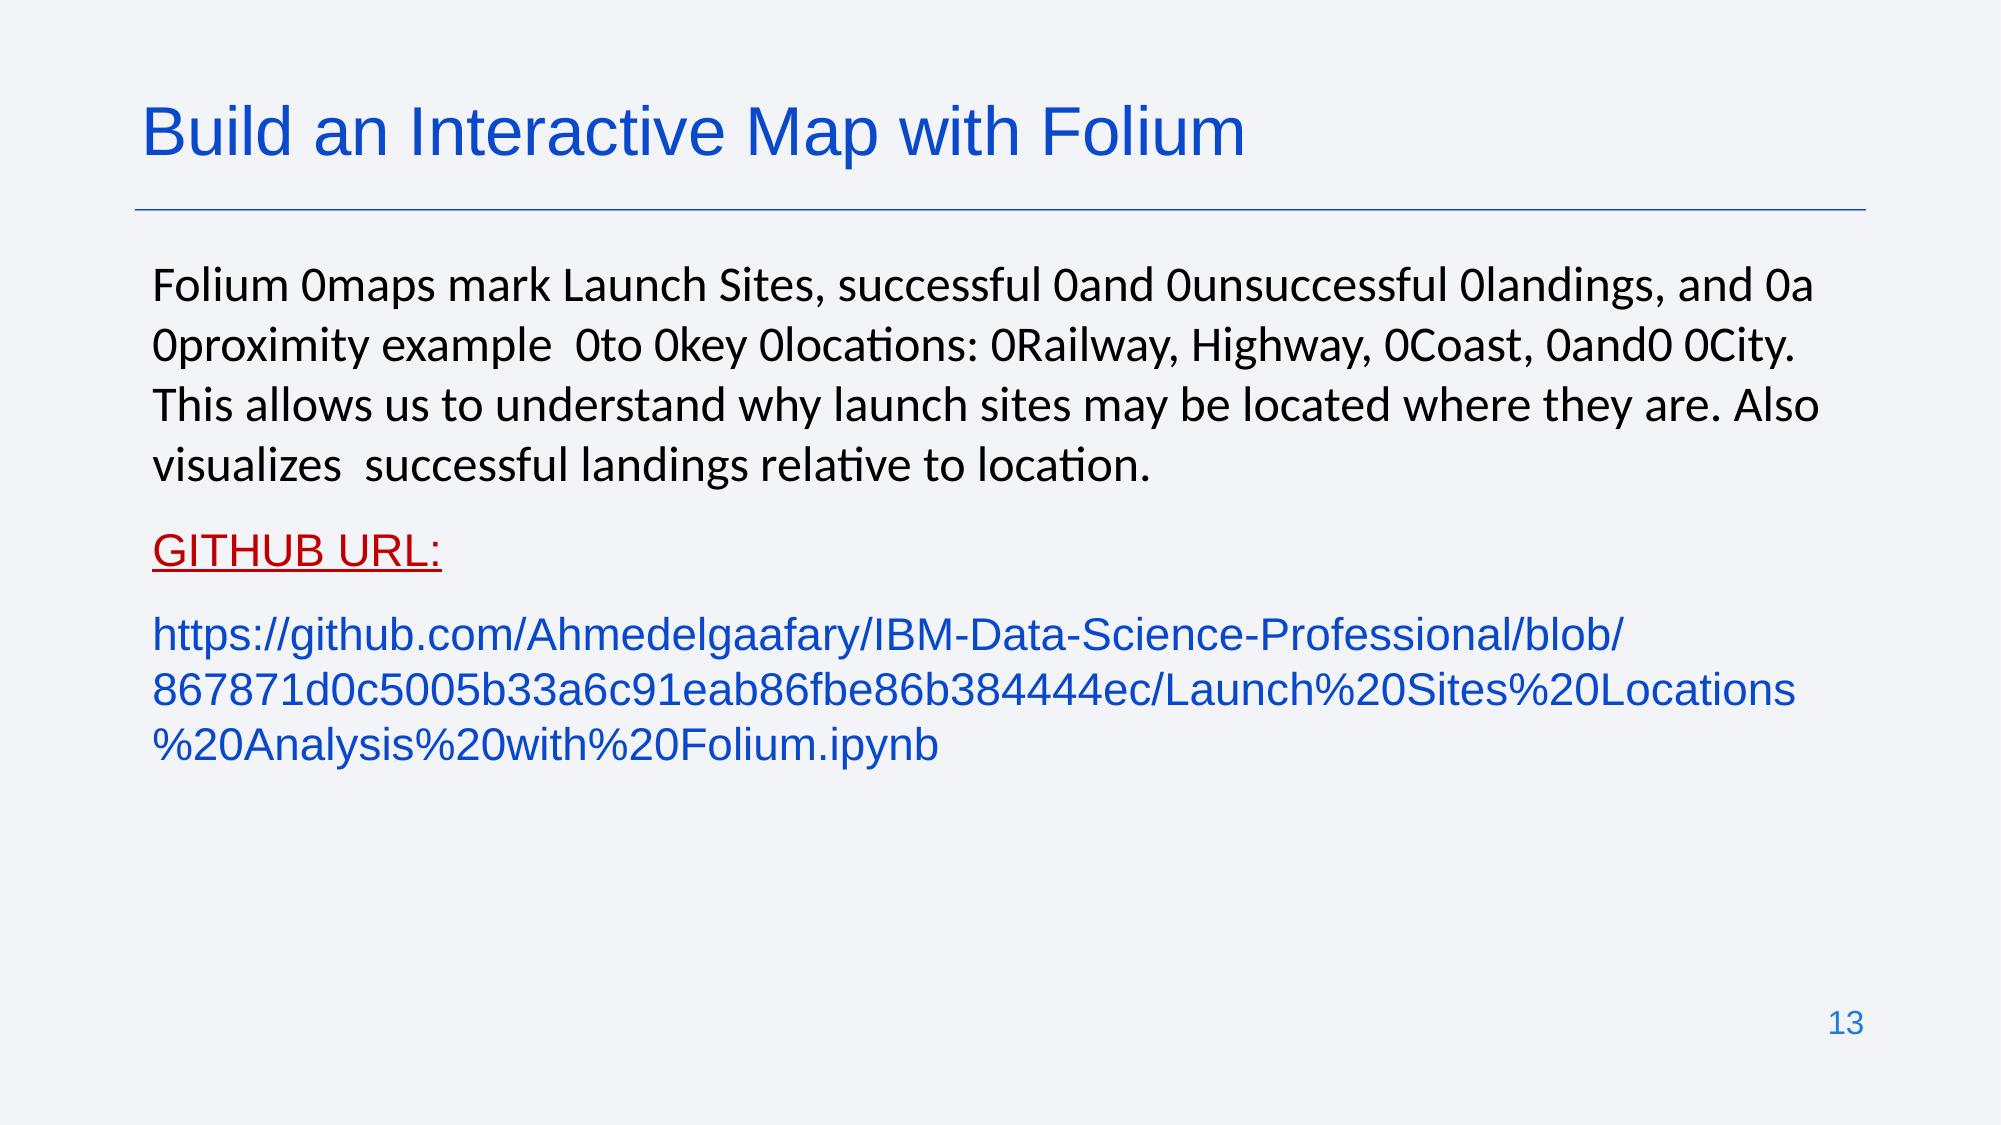

Build an Interactive Map with Folium
Folium 0maps mark Launch Sites, successful 0and 0unsuccessful 0landings, and 0a 0proximity example  0to 0key 0locations: 0Railway, Highway, 0Coast, 0and0 0City.
This allows us to understand why launch sites may be located where they are. Also visualizes  successful landings relative to location.
GITHUB URL:
https://github.com/Ahmedelgaafary/IBM-Data-Science-Professional/blob/867871d0c5005b33a6c91eab86fbe86b384444ec/Launch%20Sites%20Locations%20Analysis%20with%20Folium.ipynb

13